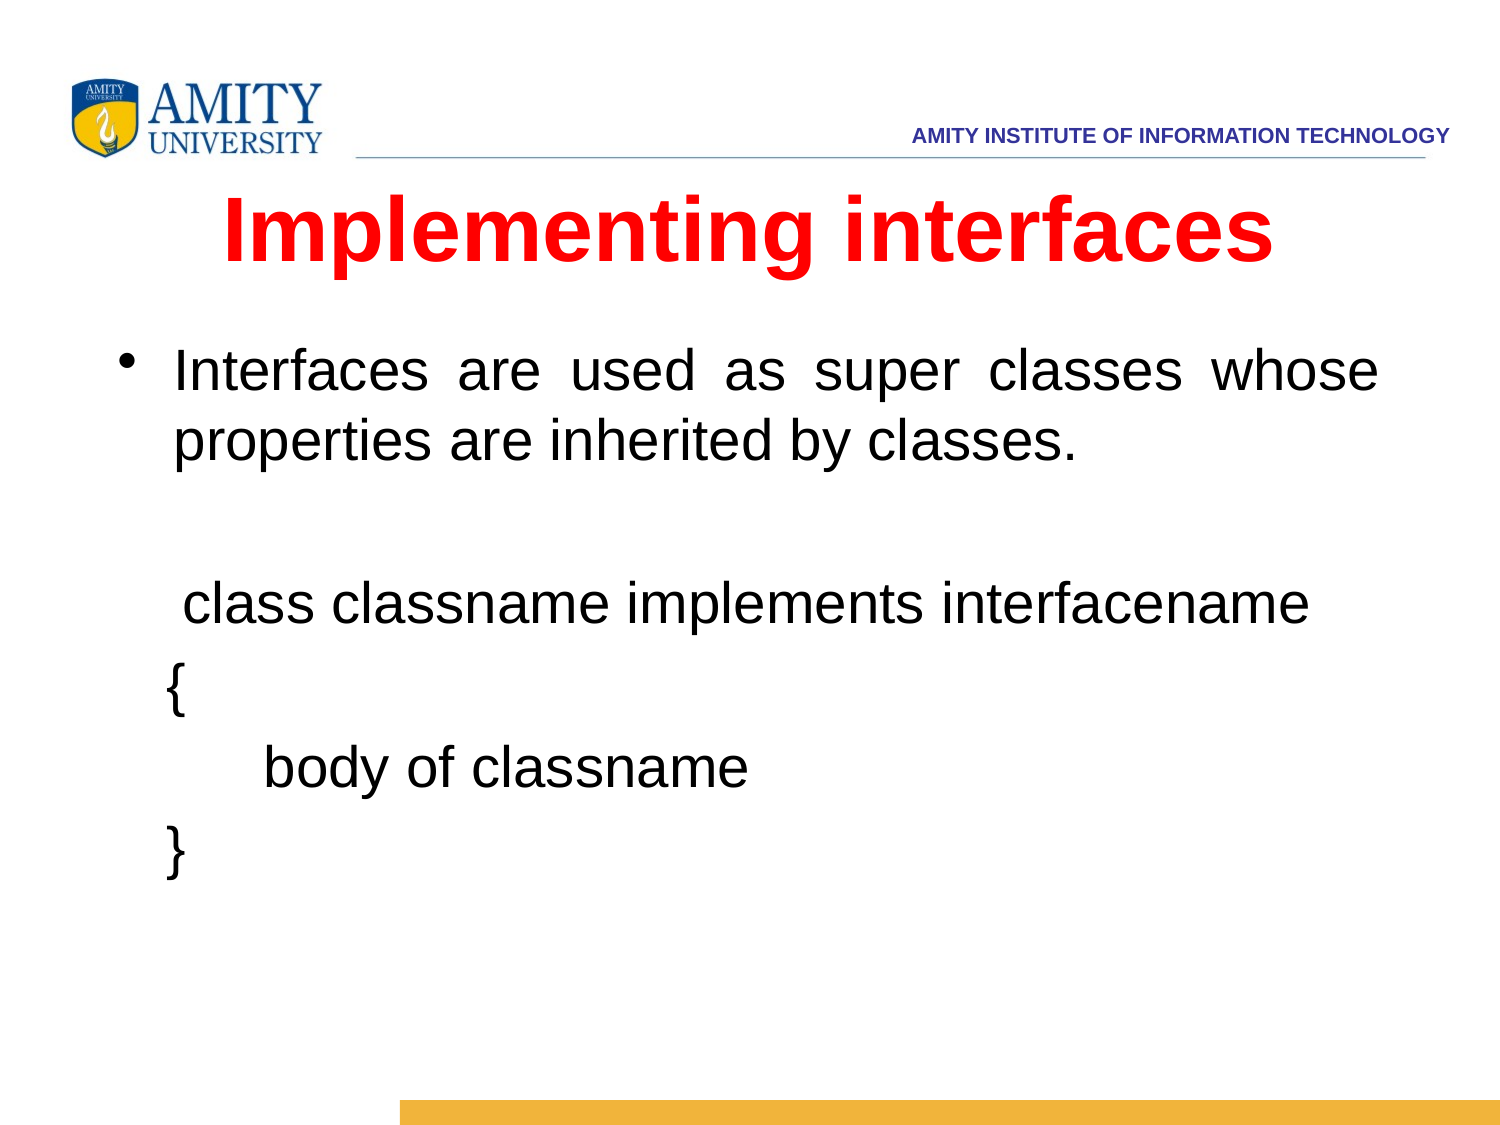

# Implementing interfaces
Interfaces are used as super classes whose properties are inherited by classes.

    class classname implements interfacename
   {
         body of classname
   }